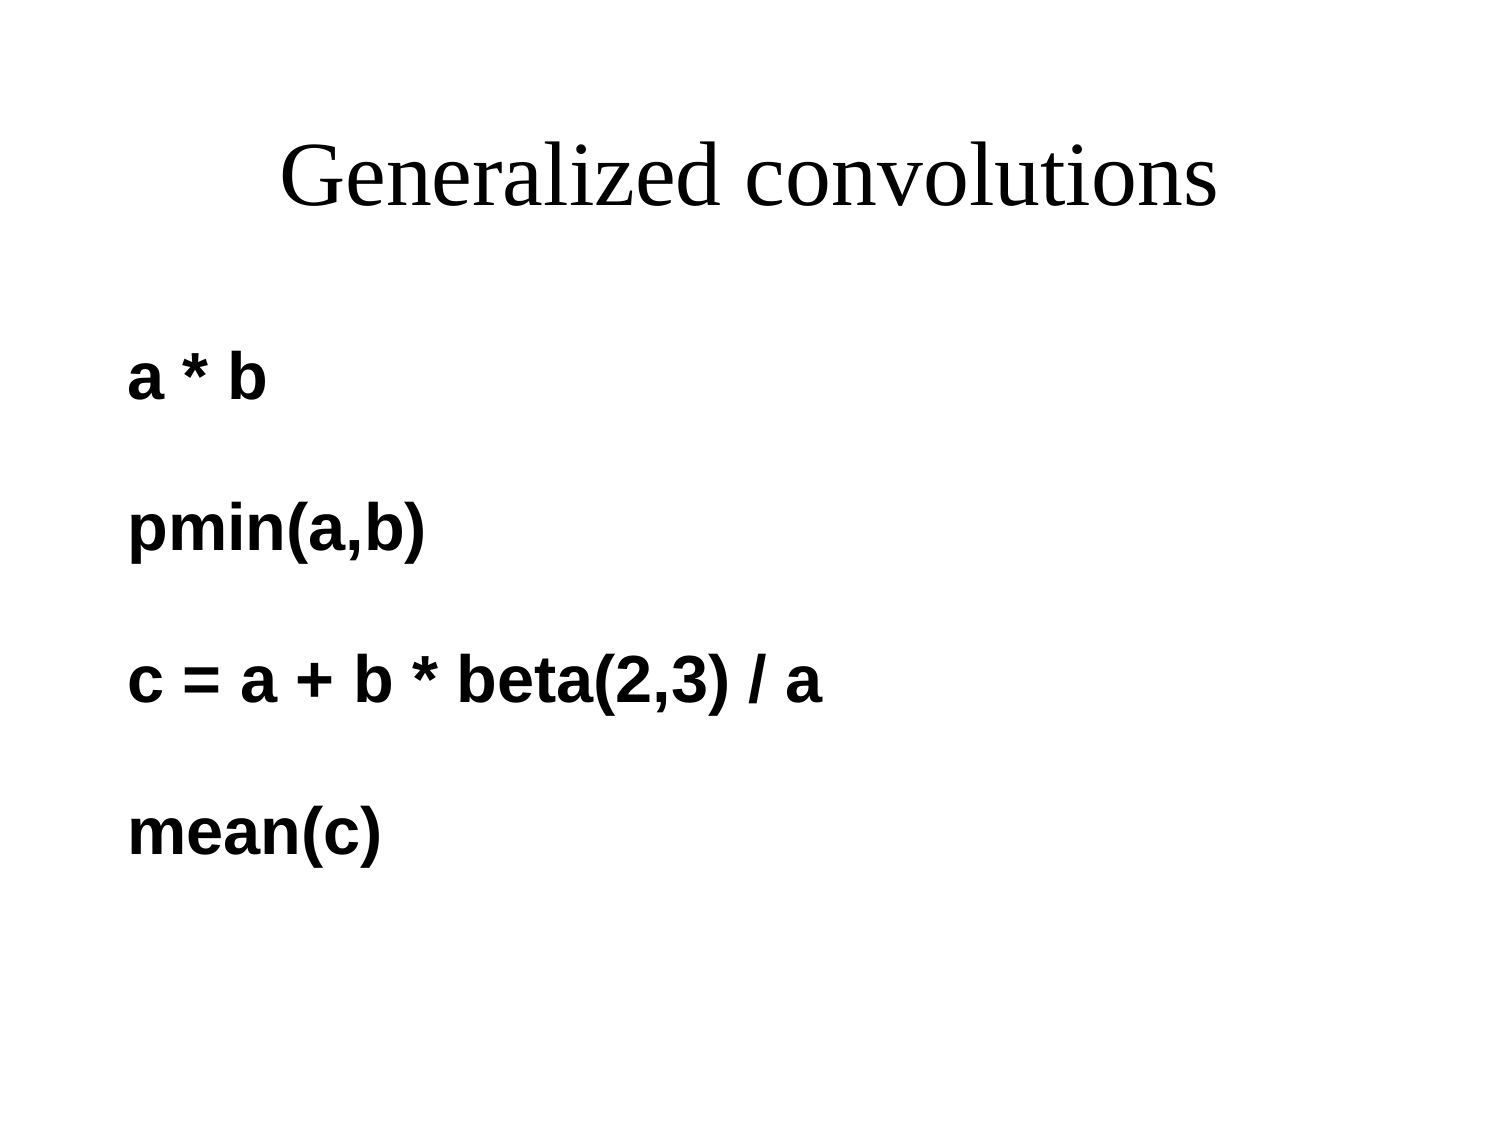

# Generalized convolutions
a * b

pmin(a,b)

c = a + b * beta(2,3) / a

mean(c)